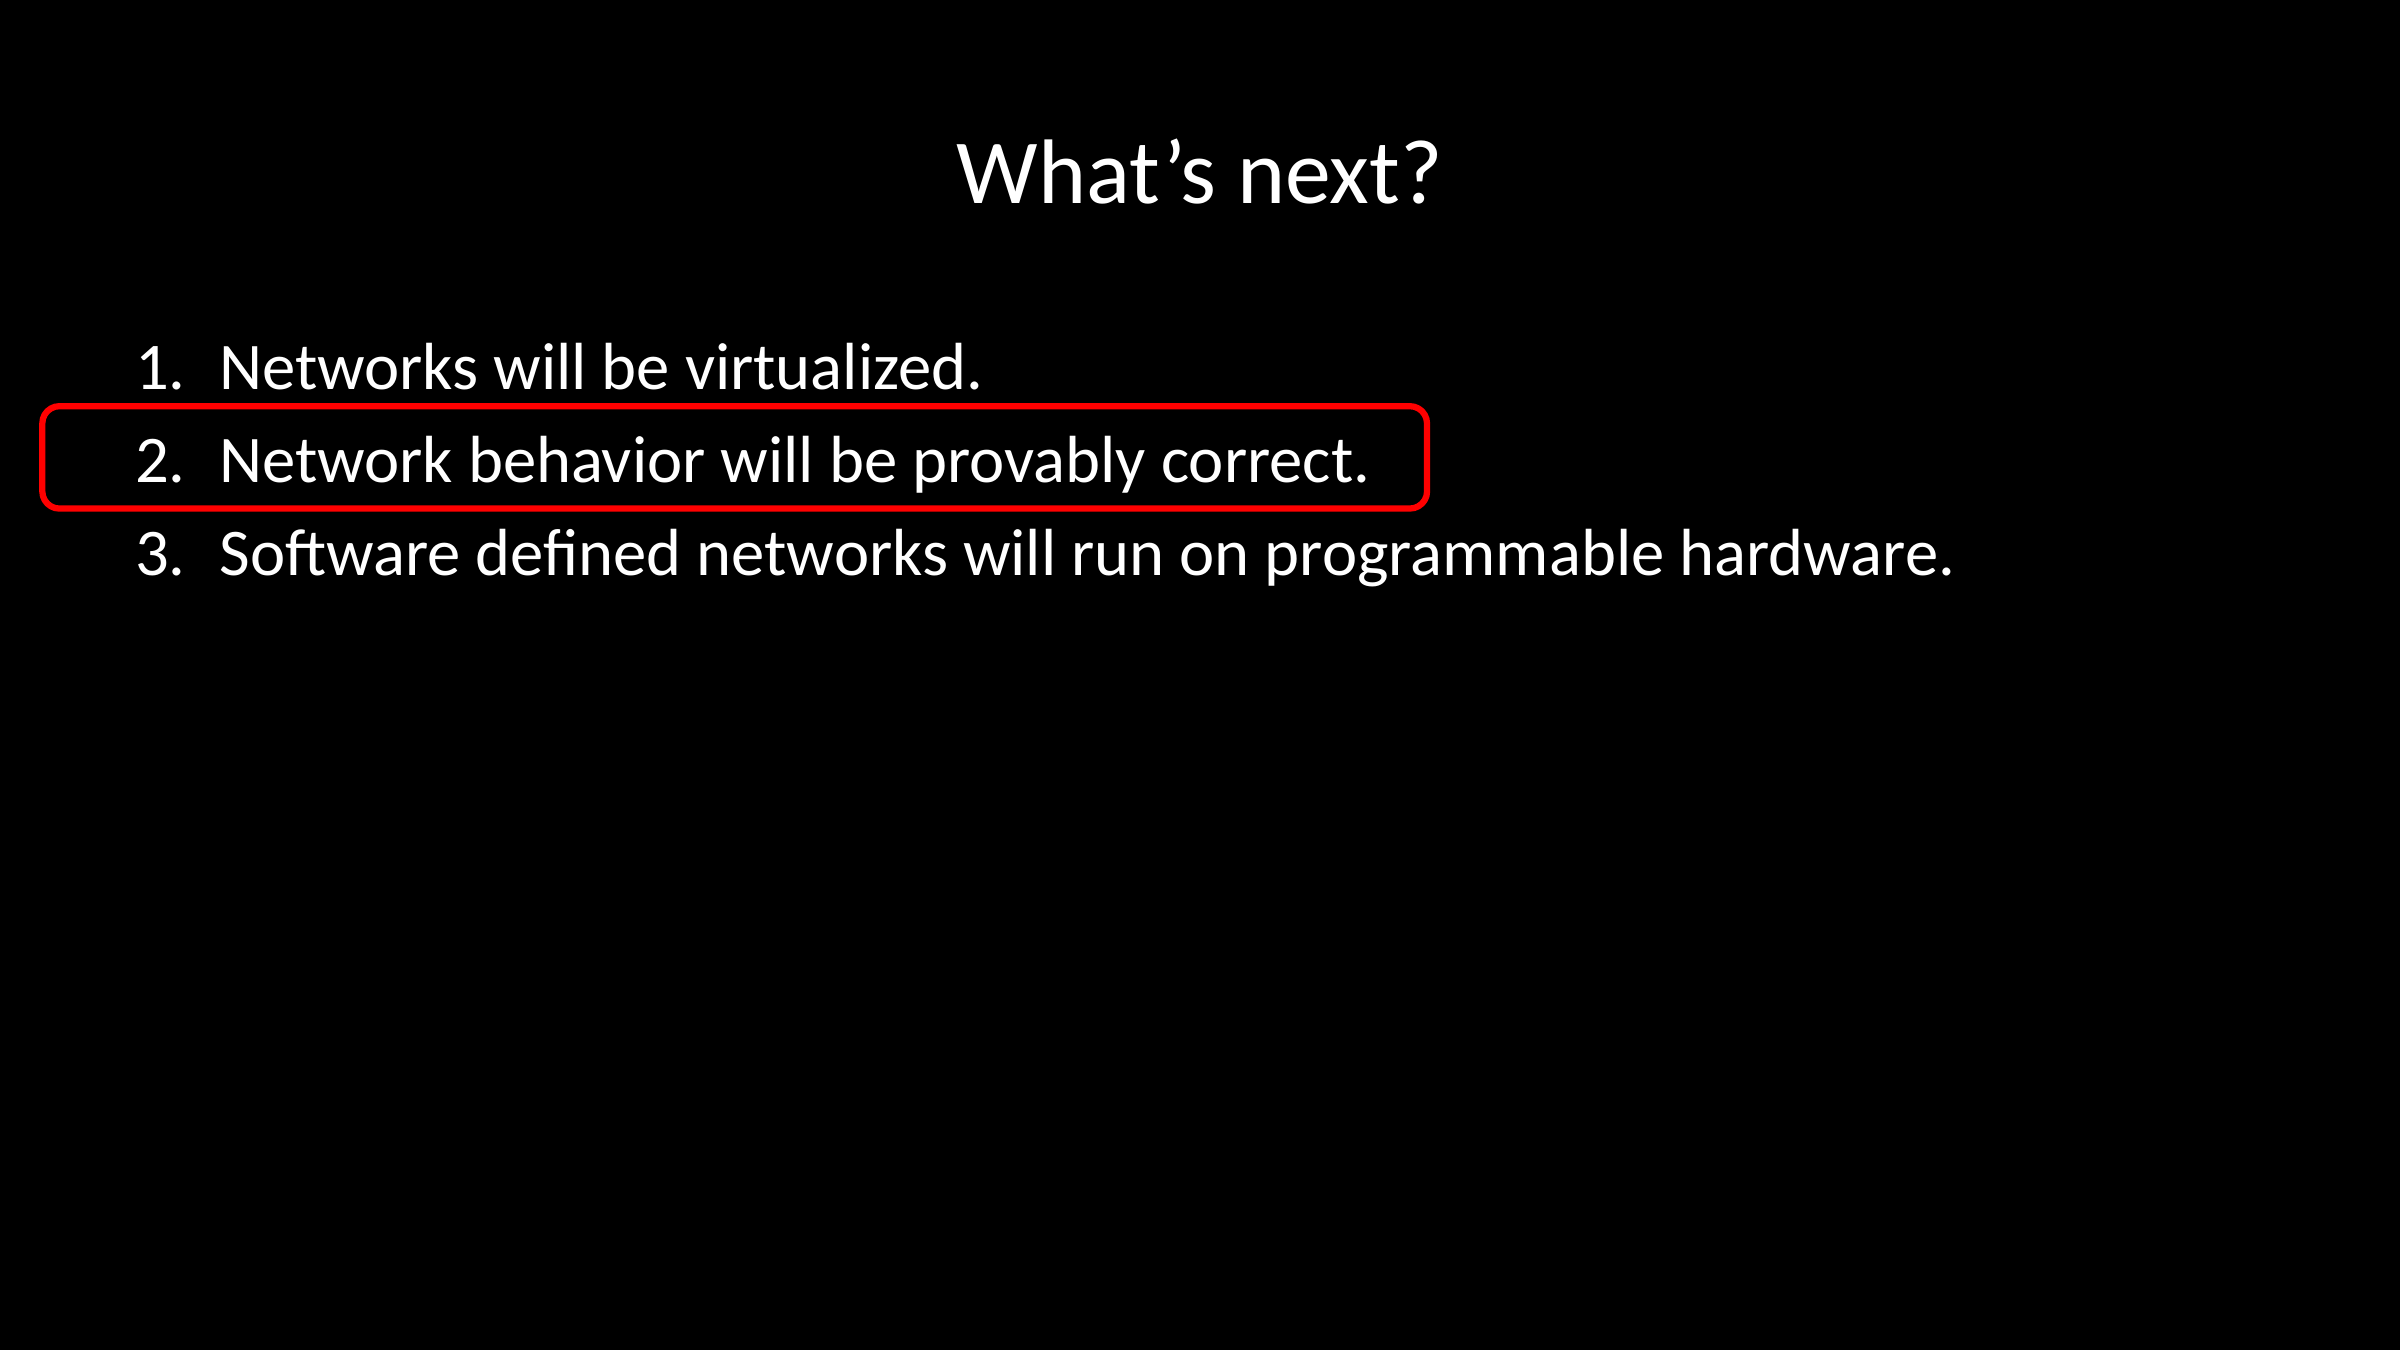

# What’s next?
Networks will be virtualized.
Network behavior will be provably correct.
Software defined networks will run on programmable hardware.